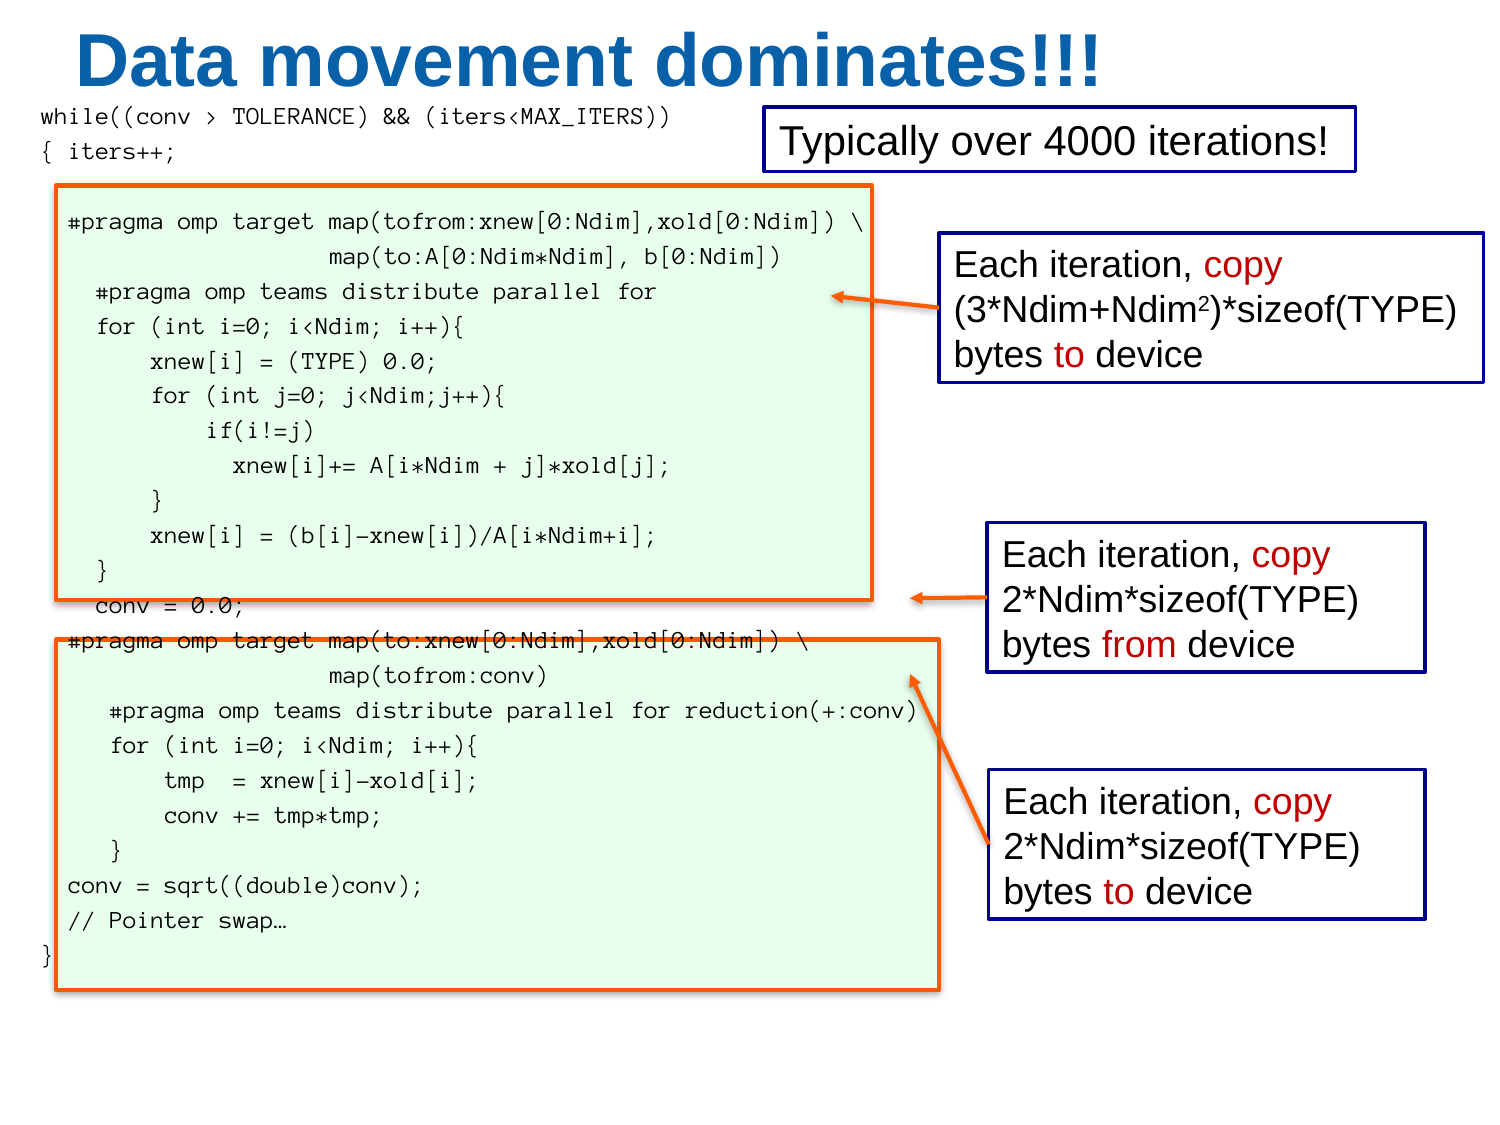

# Data movement dominates!!!
   while((conv > TOLERANCE) && (iters<MAX_ITERS))
   { iters++;

     #pragma omp target map(tofrom:xnew[0:Ndim],xold[0:Ndim]) \
                        map(to:A[0:Ndim*Ndim], b[0:Ndim])
       #pragma omp teams distribute parallel for
       for (int i=0; i<Ndim; i++){
           xnew[i] = (TYPE) 0.0;
           for (int j=0; j<Ndim;j++){
               if(i!=j)
                 xnew[i]+= A[i*Ndim + j]*xold[j];
           }
           xnew[i] = (b[i]-xnew[i])/A[i*Ndim+i];
       }
       conv = 0.0;
     #pragma omp target map(to:xnew[0:Ndim],xold[0:Ndim]) \
                        map(tofrom:conv)
        #pragma omp teams distribute parallel for reduction(+:conv)
        for (int i=0; i<Ndim; i++){
            tmp  = xnew[i]-xold[i];
            conv += tmp*tmp;
        }
     conv = sqrt((double)conv);
     // Pointer swap…
   }

Typically over 4000 iterations!

Each iteration, copy (3*Ndim+Ndim2)*sizeof(TYPE) bytes to device
Each iteration, copy 2*Ndim*sizeof(TYPE) bytes from device

Each iteration, copy 2*Ndim*sizeof(TYPE) bytes to device